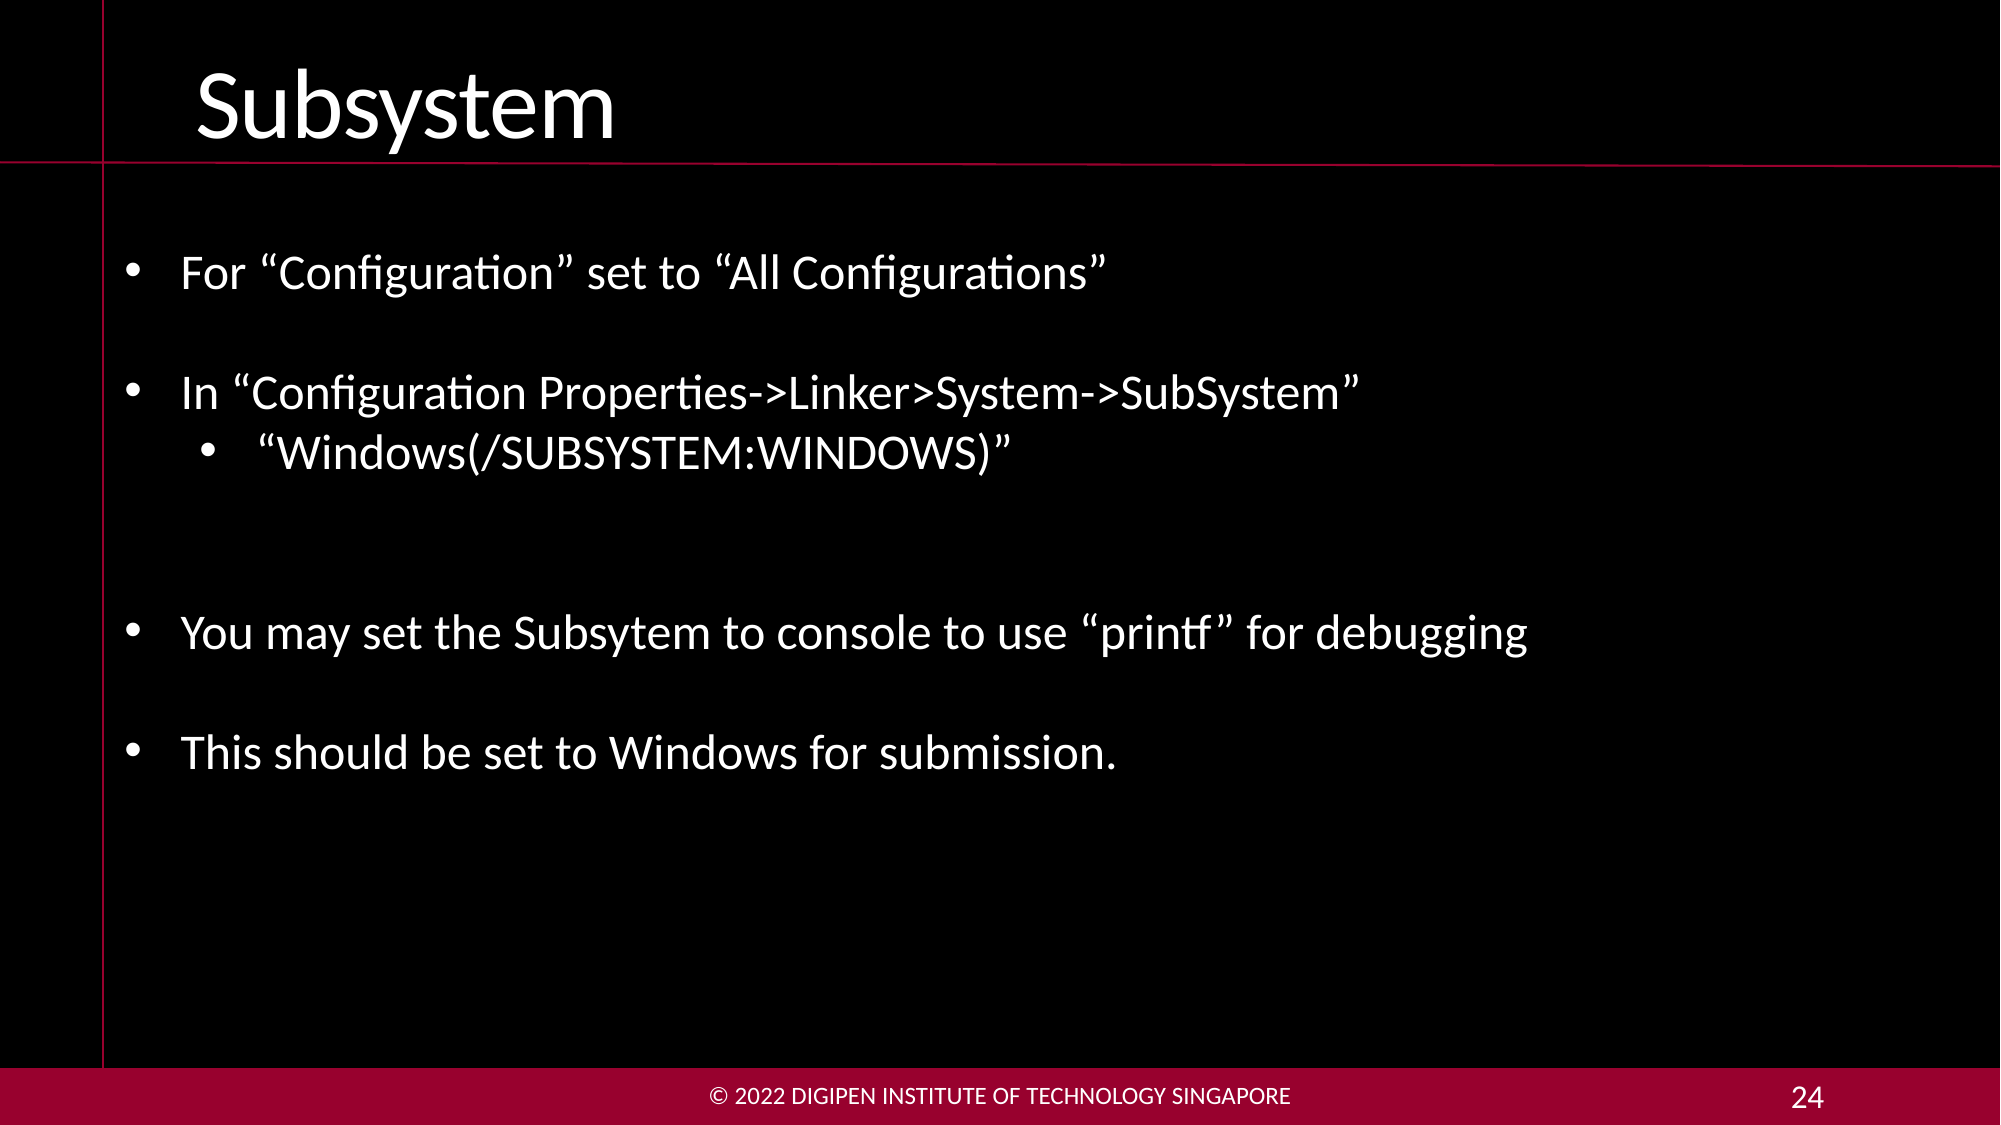

# Subsystem
For “Configuration” set to “All Configurations”

In “Configuration Properties->Linker>System->SubSystem”
“Windows(/SUBSYSTEM:WINDOWS)”

You may set the Subsytem to console to use “printf” for debugging

This should be set to Windows for submission.

© 2022 DigiPen Institute of Technology singapore
24